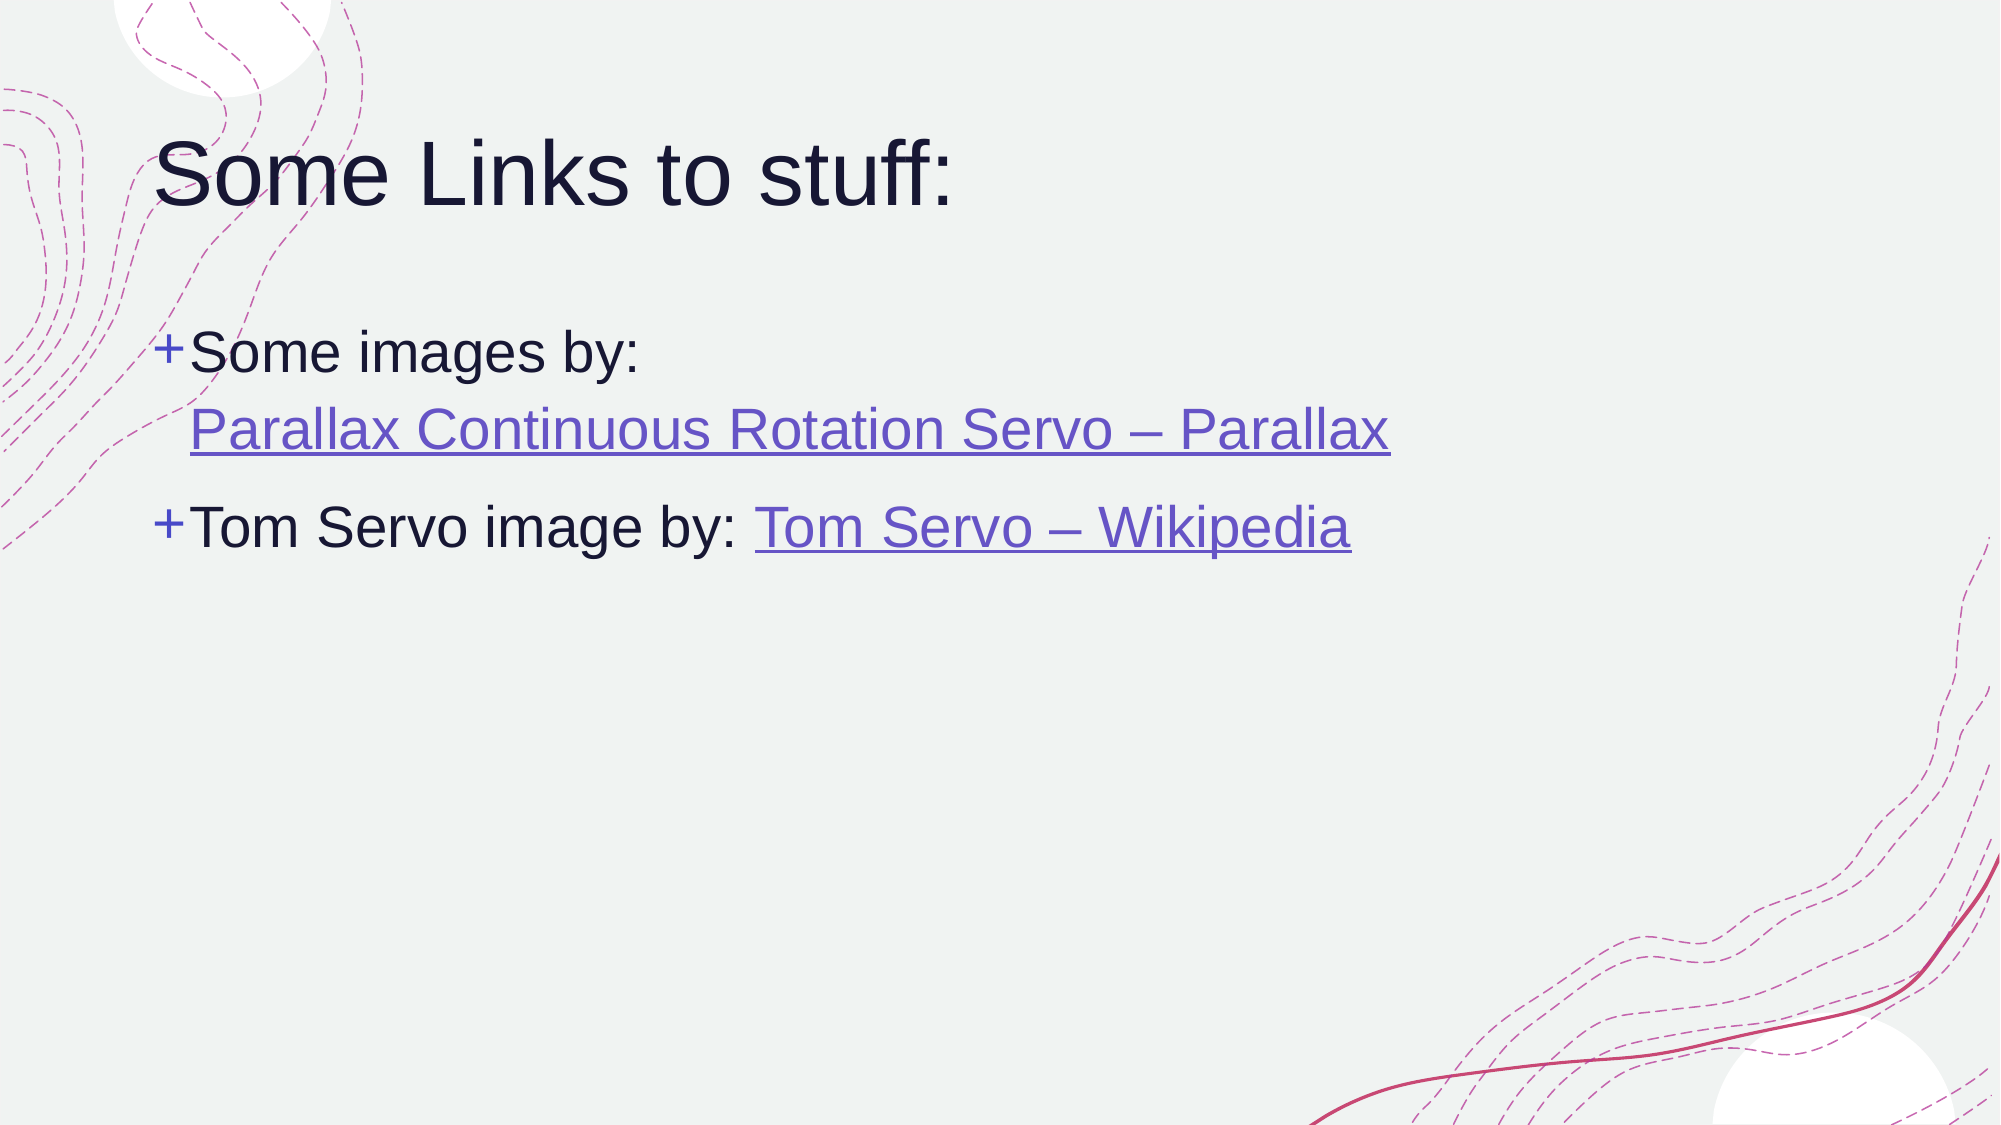

# Some Links to stuff:
Some images by: Parallax Continuous Rotation Servo – Parallax
Tom Servo image by: Tom Servo – Wikipedia